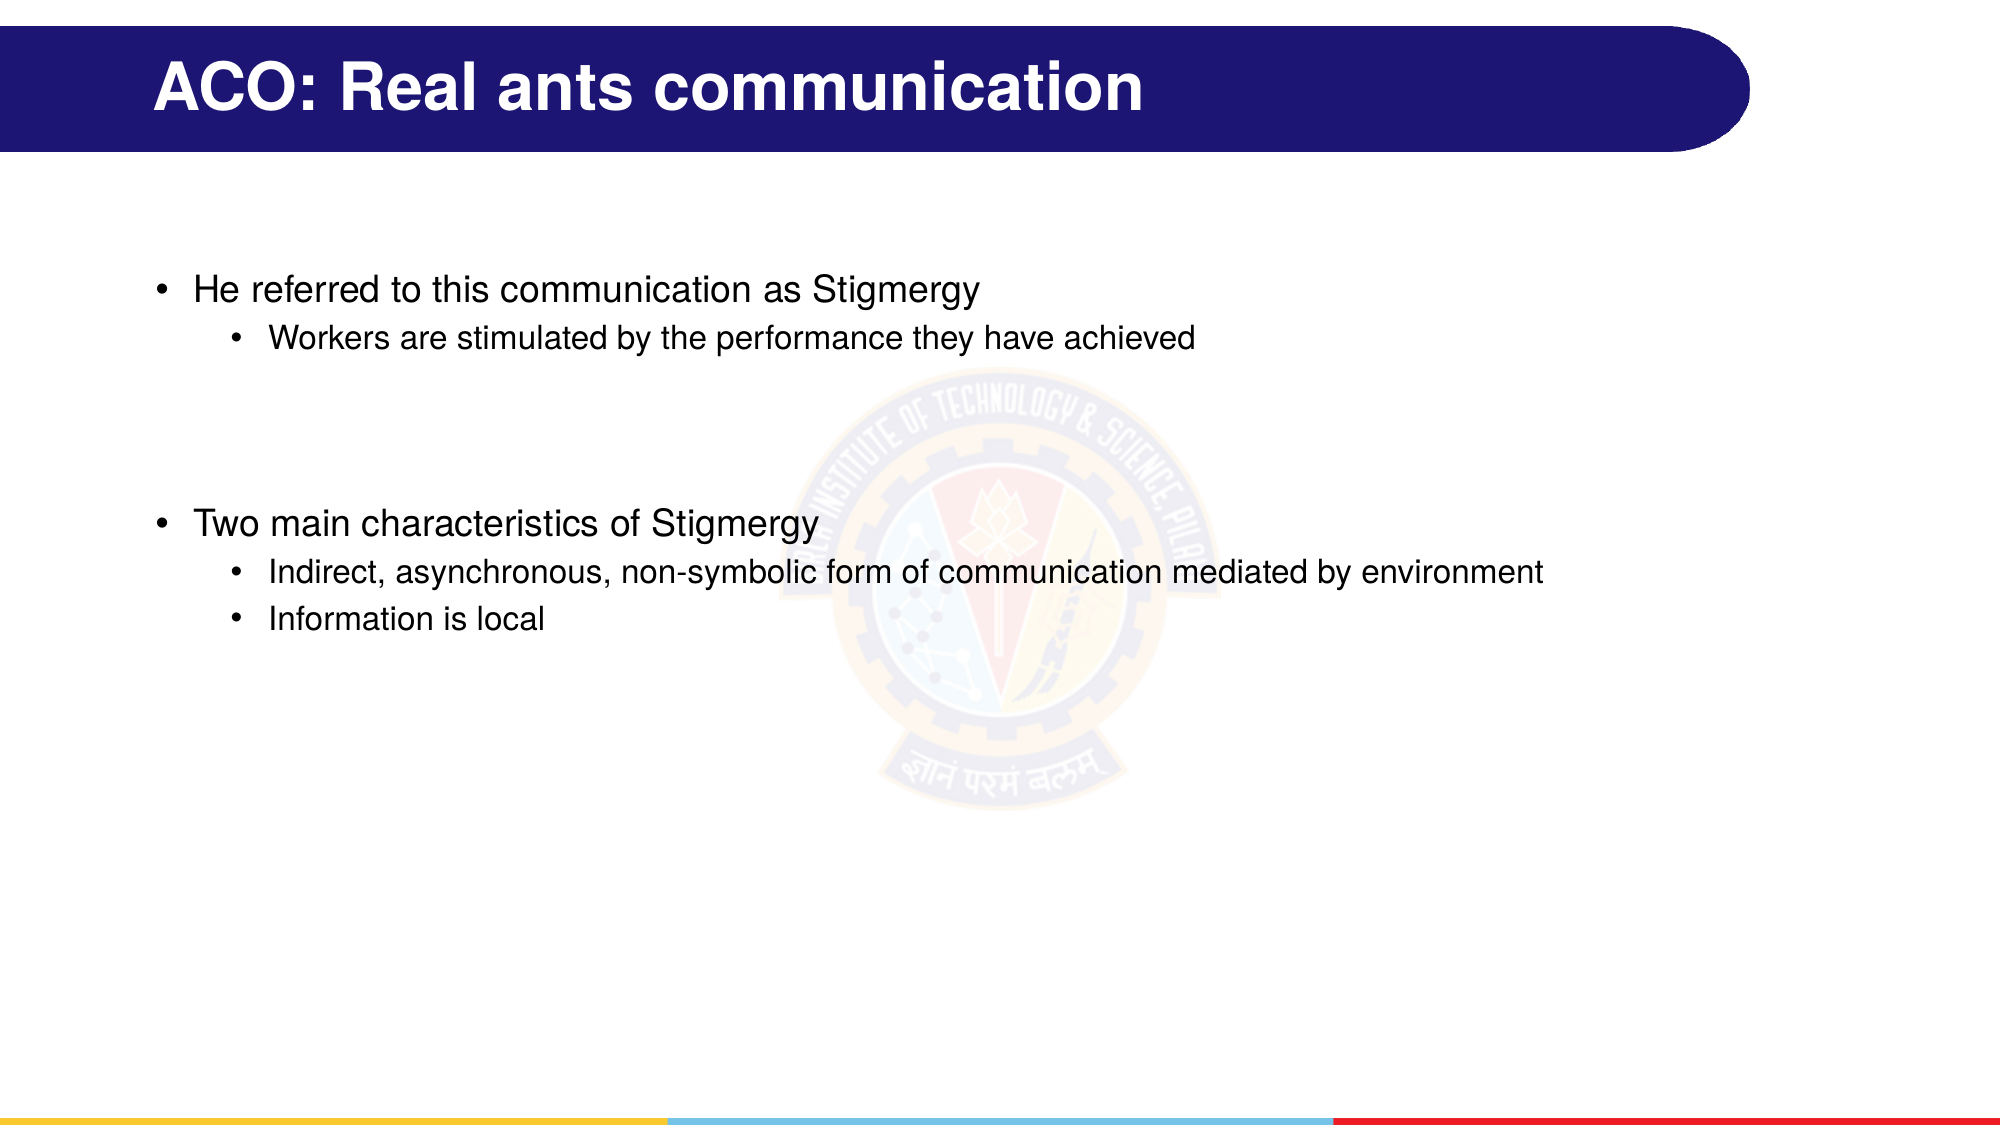

# ACO: Real ants communication

He referred to this communication as Stigmergy
Workers are stimulated by the performance they have achieved

Two main characteristics of Stigmergy
Indirect, asynchronous, non-symbolic form of communication mediated by environment
Information is local